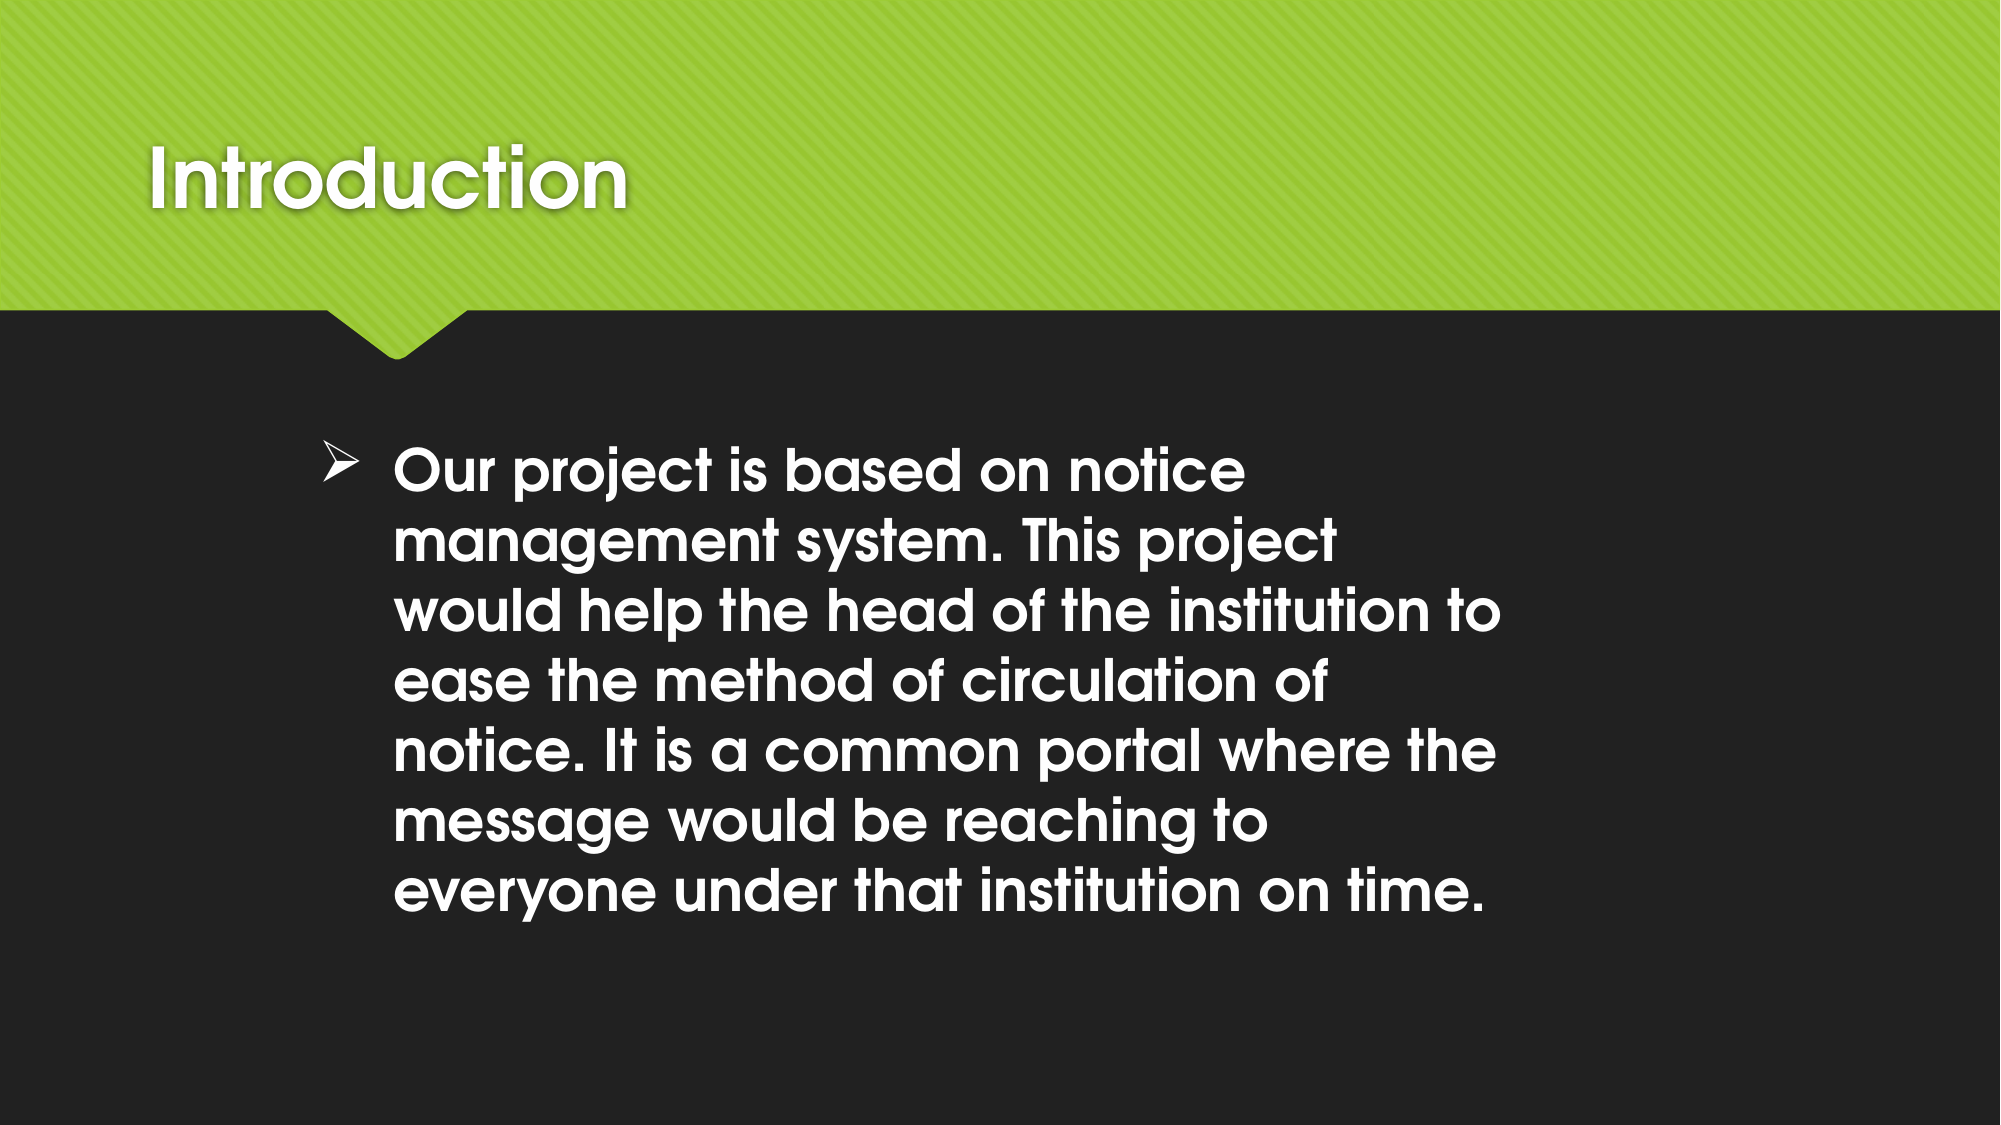

# Introduction
Our project is based on notice management system. This project would help the head of the institution to ease the method of circulation of notice. It is a common portal where the message would be reaching to everyone under that institution on time.